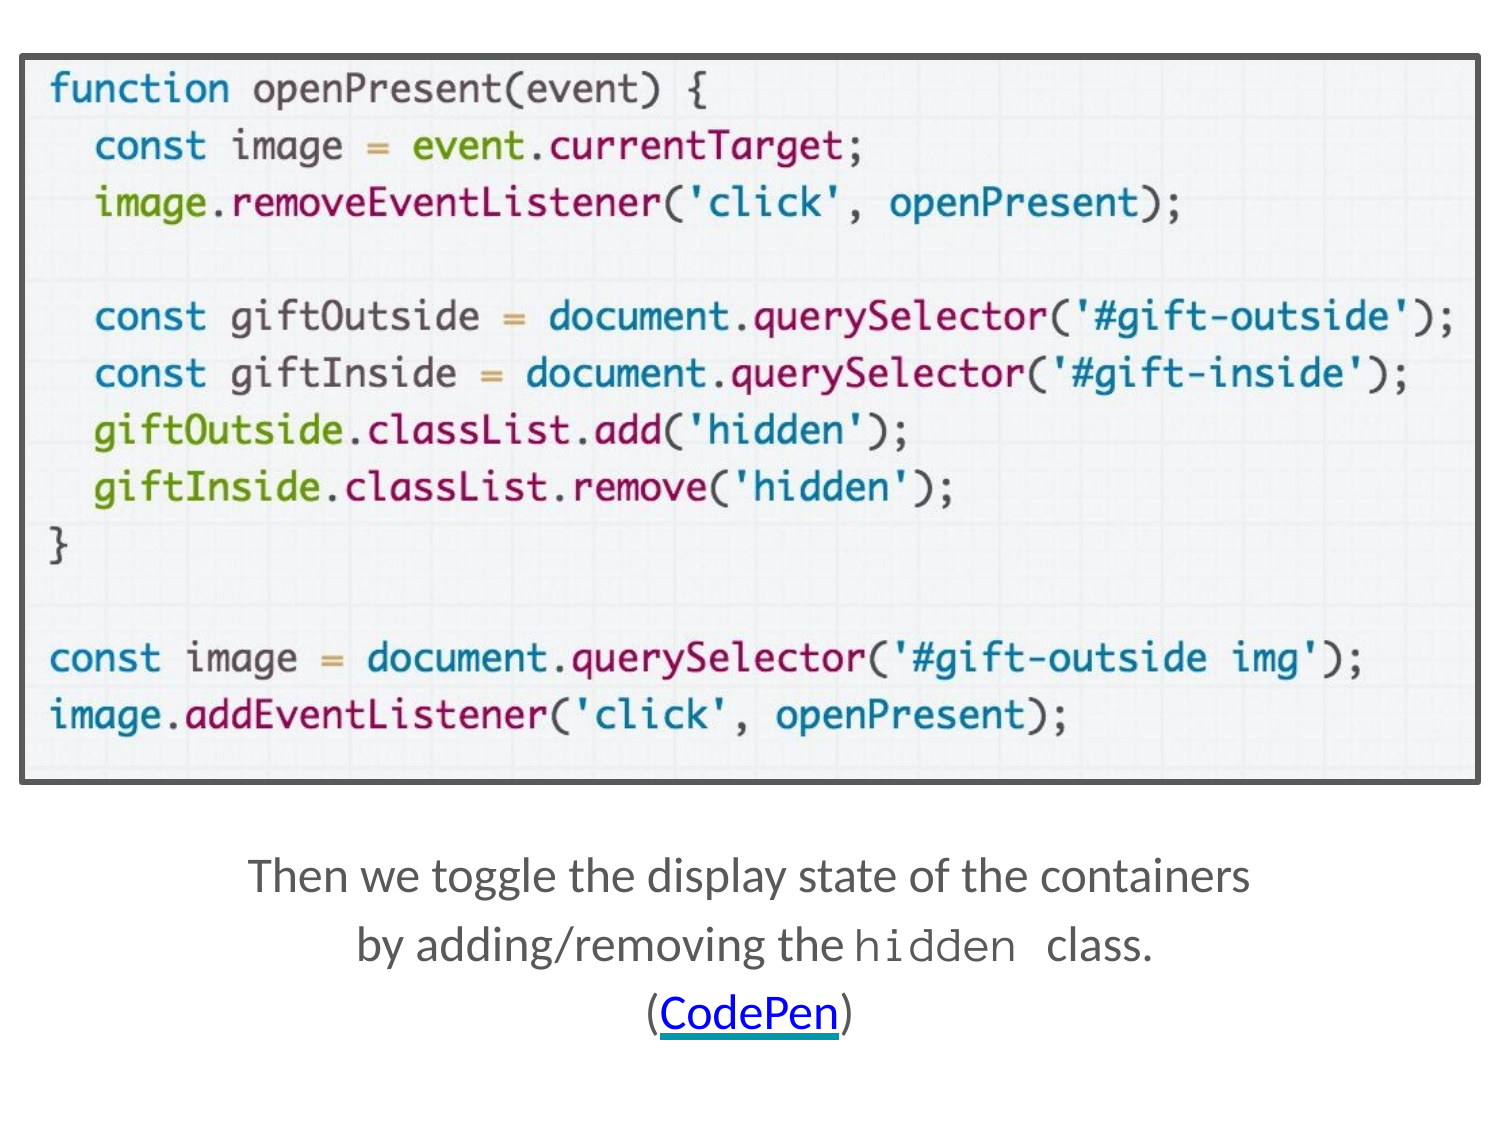

Then we toggle the display state of the containers  by adding/removing the hidden class.
(CodePen)